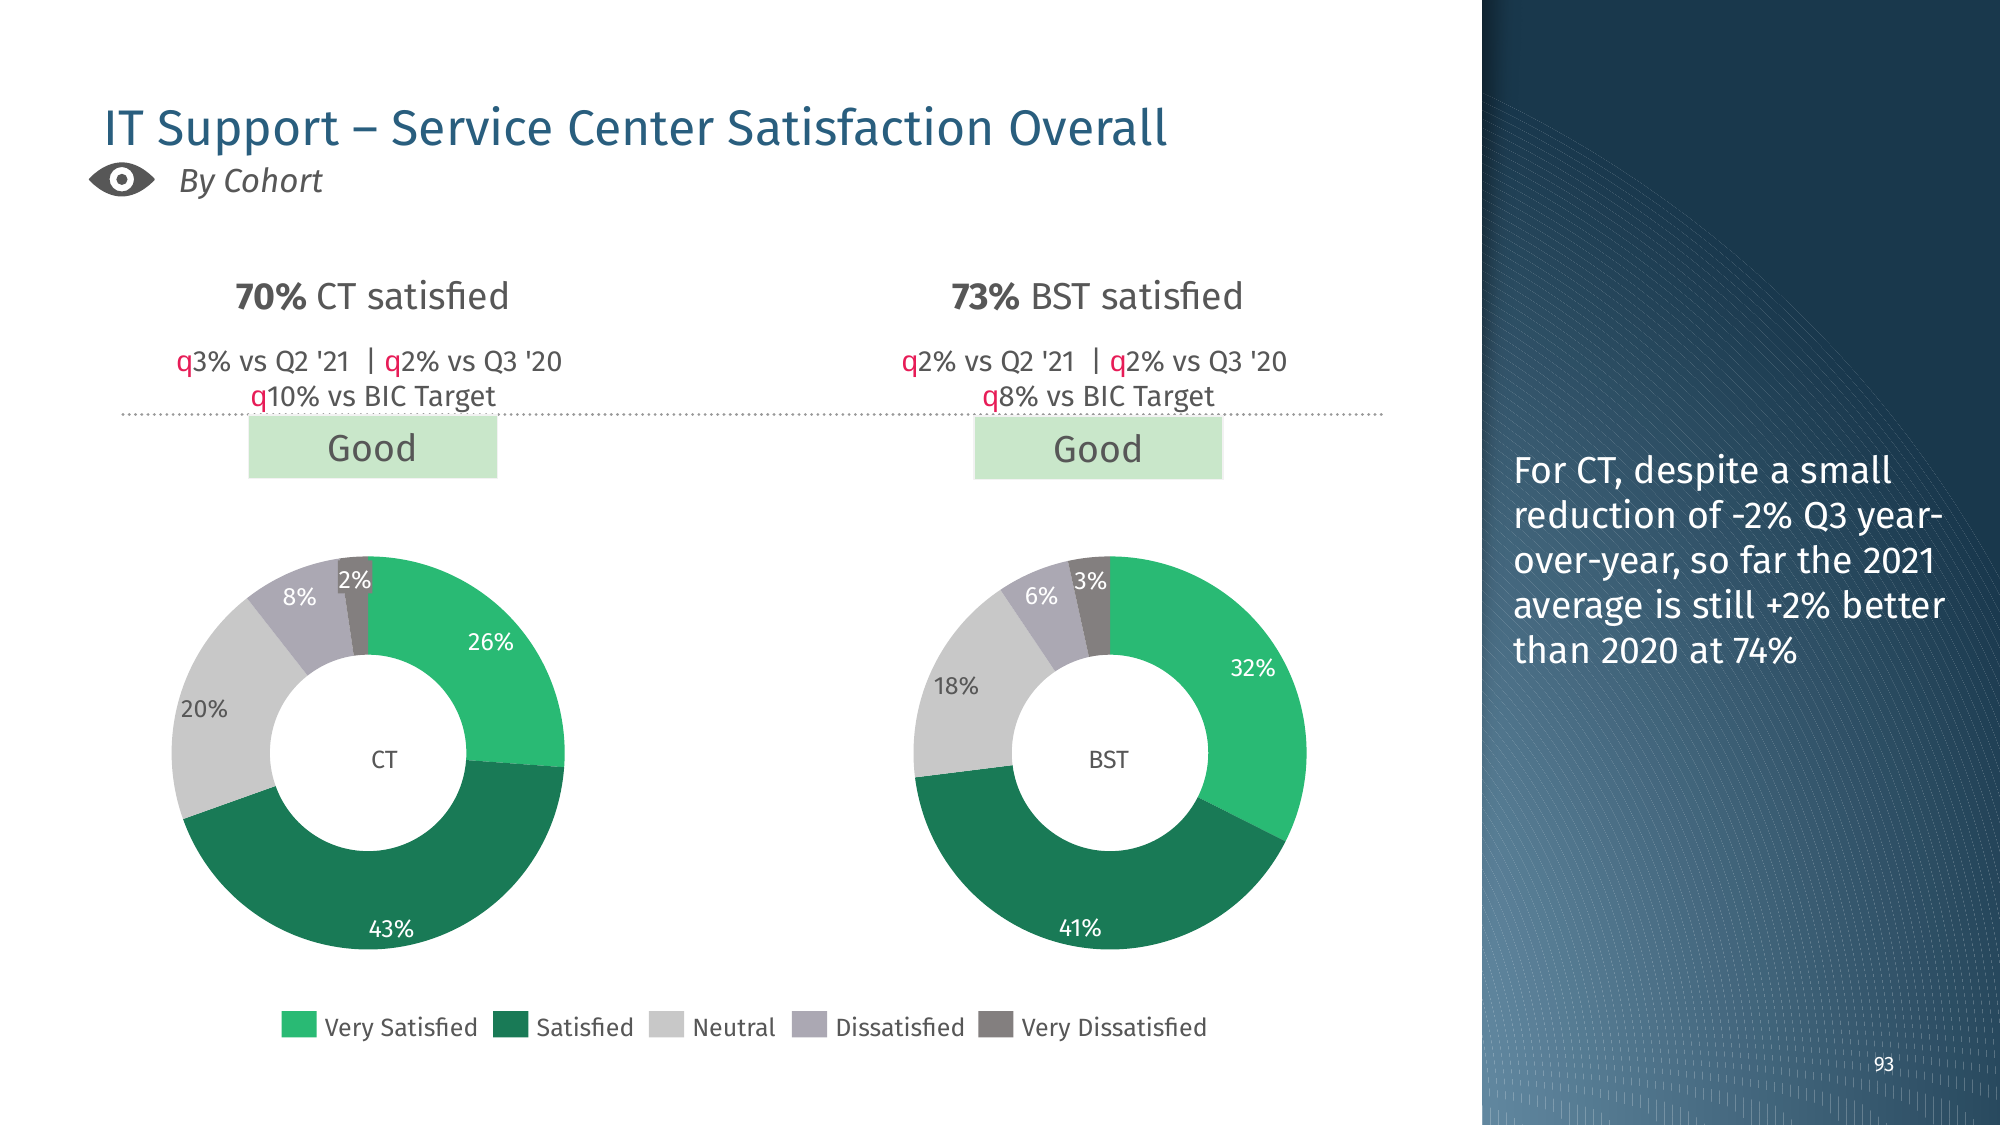

For CT, despite a small reduction of -2% Q3 year-over-year, so far the 2021 average is still +2% better than 2020 at 74%
# IT Support – Service Center Satisfaction Overall

By Cohort
70% CT satisfied

q3% vs Q2 '21  | q2% vs Q3 '20
q10% vs BIC Target
73% BST satisfied

q2% vs Q2 '21  | q2% vs Q3 '20
q8% vs BIC Target
Good
Good

### Chart

| Category |  |
|---|---|

### Chart

| Category |  |
|---|---|
2%
3%
6%
8%
26%
32%
18%
20%
CT
BST
41%
43%
Very Satisfied
Satisfied
Neutral
Dissatisfied
Very Dissatisfied